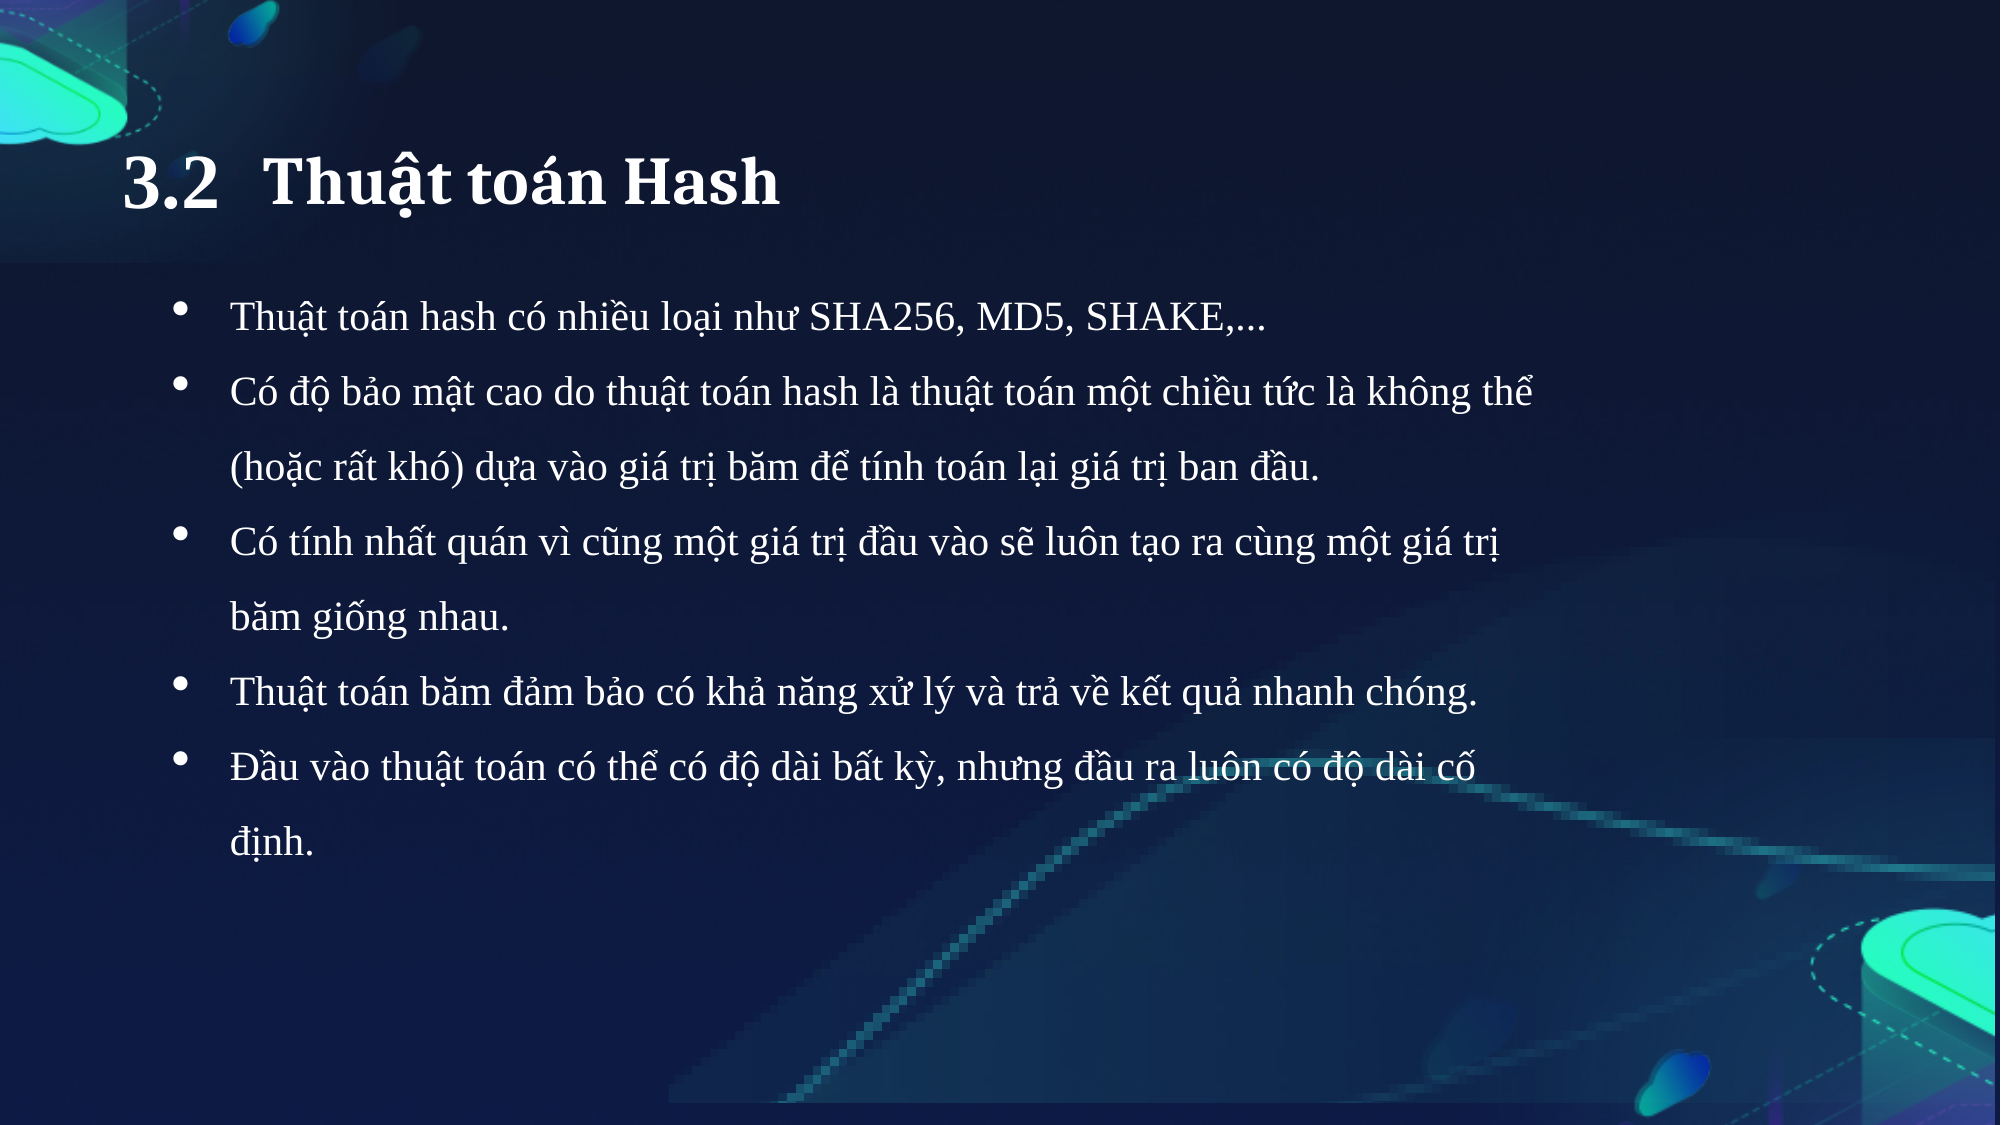

3.2
Thuật toán Hash
Thuật toán hash có nhiều loại như SHA256, MD5, SHAKE,...
Có độ bảo mật cao do thuật toán hash là thuật toán một chiều tức là không thể (hoặc rất khó) dựa vào giá trị băm để tính toán lại giá trị ban đầu.
Có tính nhất quán vì cũng một giá trị đầu vào sẽ luôn tạo ra cùng một giá trị băm giống nhau.
Thuật toán băm đảm bảo có khả năng xử lý và trả về kết quả nhanh chóng.
Đầu vào thuật toán có thể có độ dài bất kỳ, nhưng đầu ra luôn có độ dài cố định.